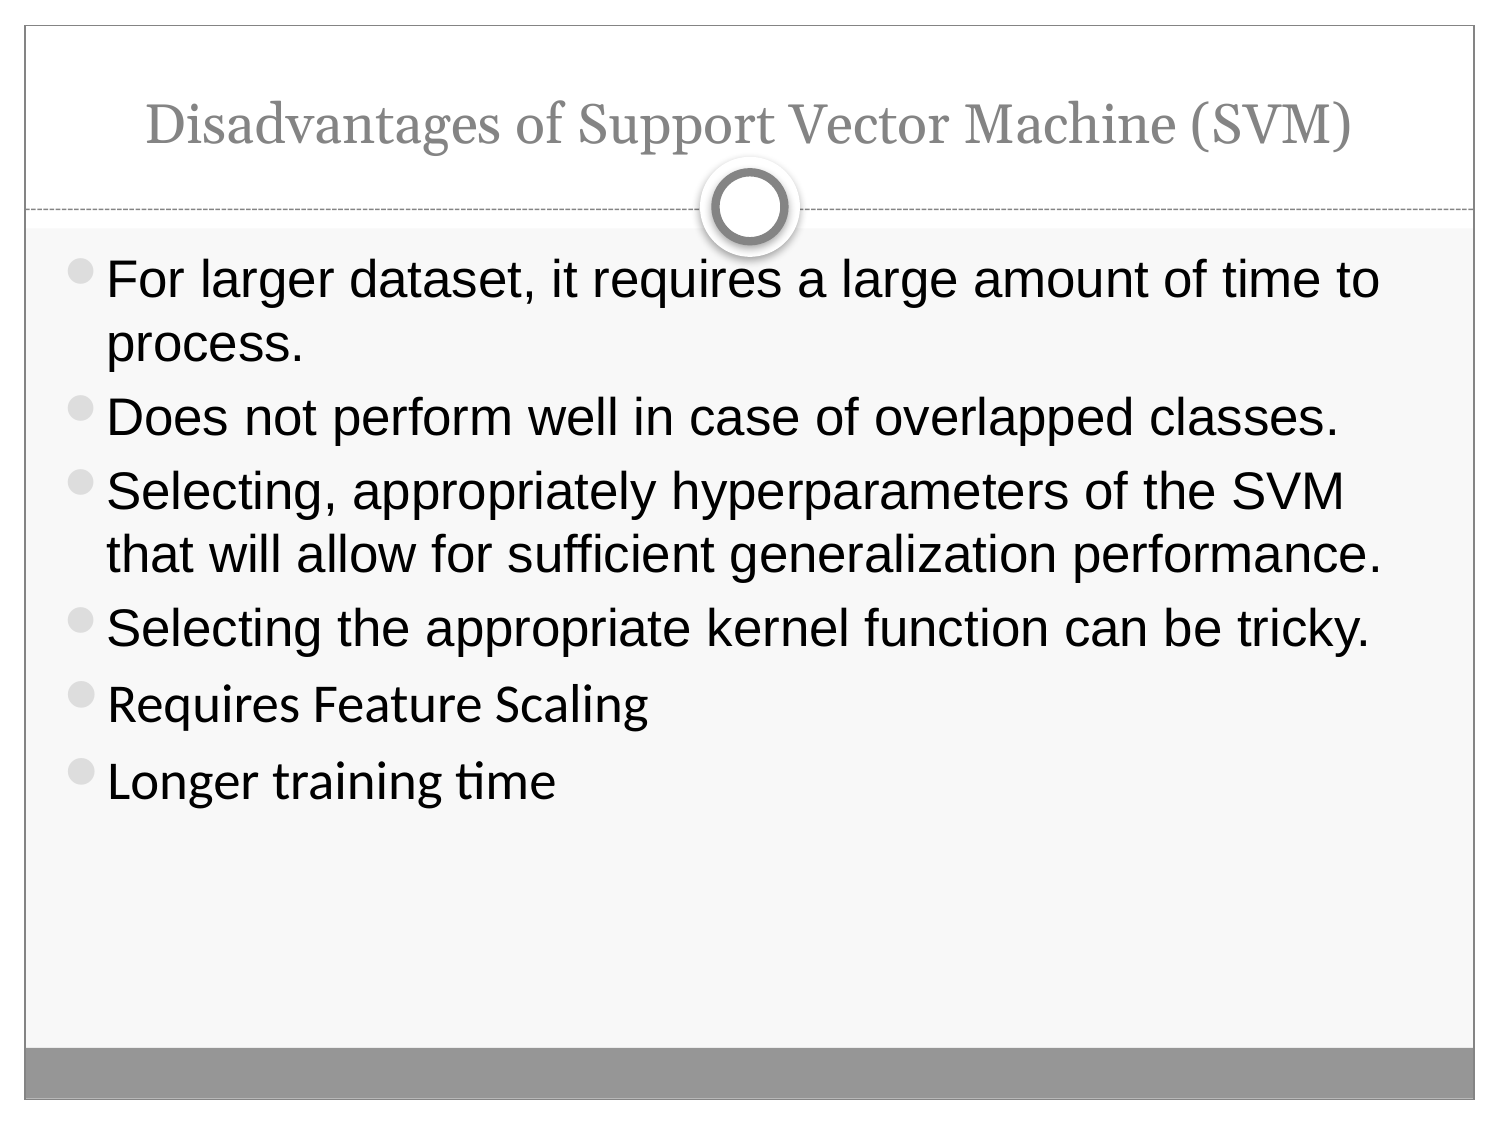

# Disadvantages of Support Vector Machine (SVM)
For larger dataset, it requires a large amount of time to process.
Does not perform well in case of overlapped classes.
Selecting, appropriately hyperparameters of the SVM that will allow for sufficient generalization performance.
Selecting the appropriate kernel function can be tricky.
Requires Feature Scaling
Longer training time